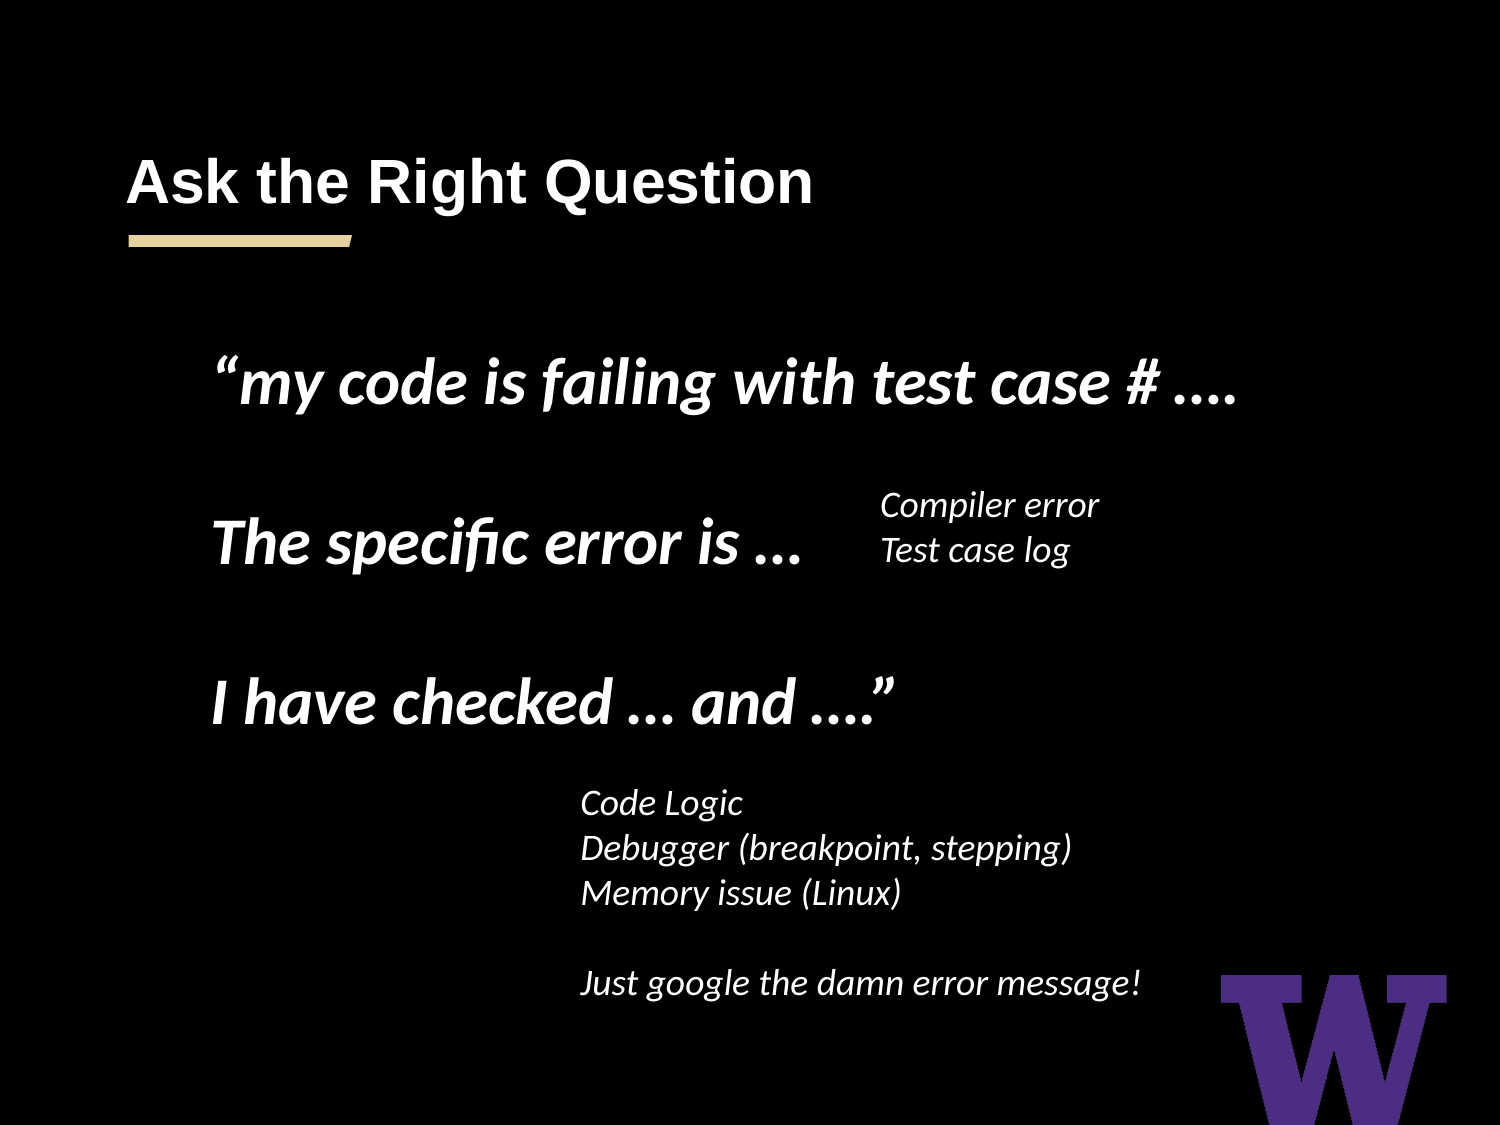

# Ask the Right Question
“my code is failing with test case # ….

The specific error is …

I have checked … and ….”
Compiler error
Test case log
Code Logic
Debugger (breakpoint, stepping)
Memory issue (Linux)

Just google the damn error message!